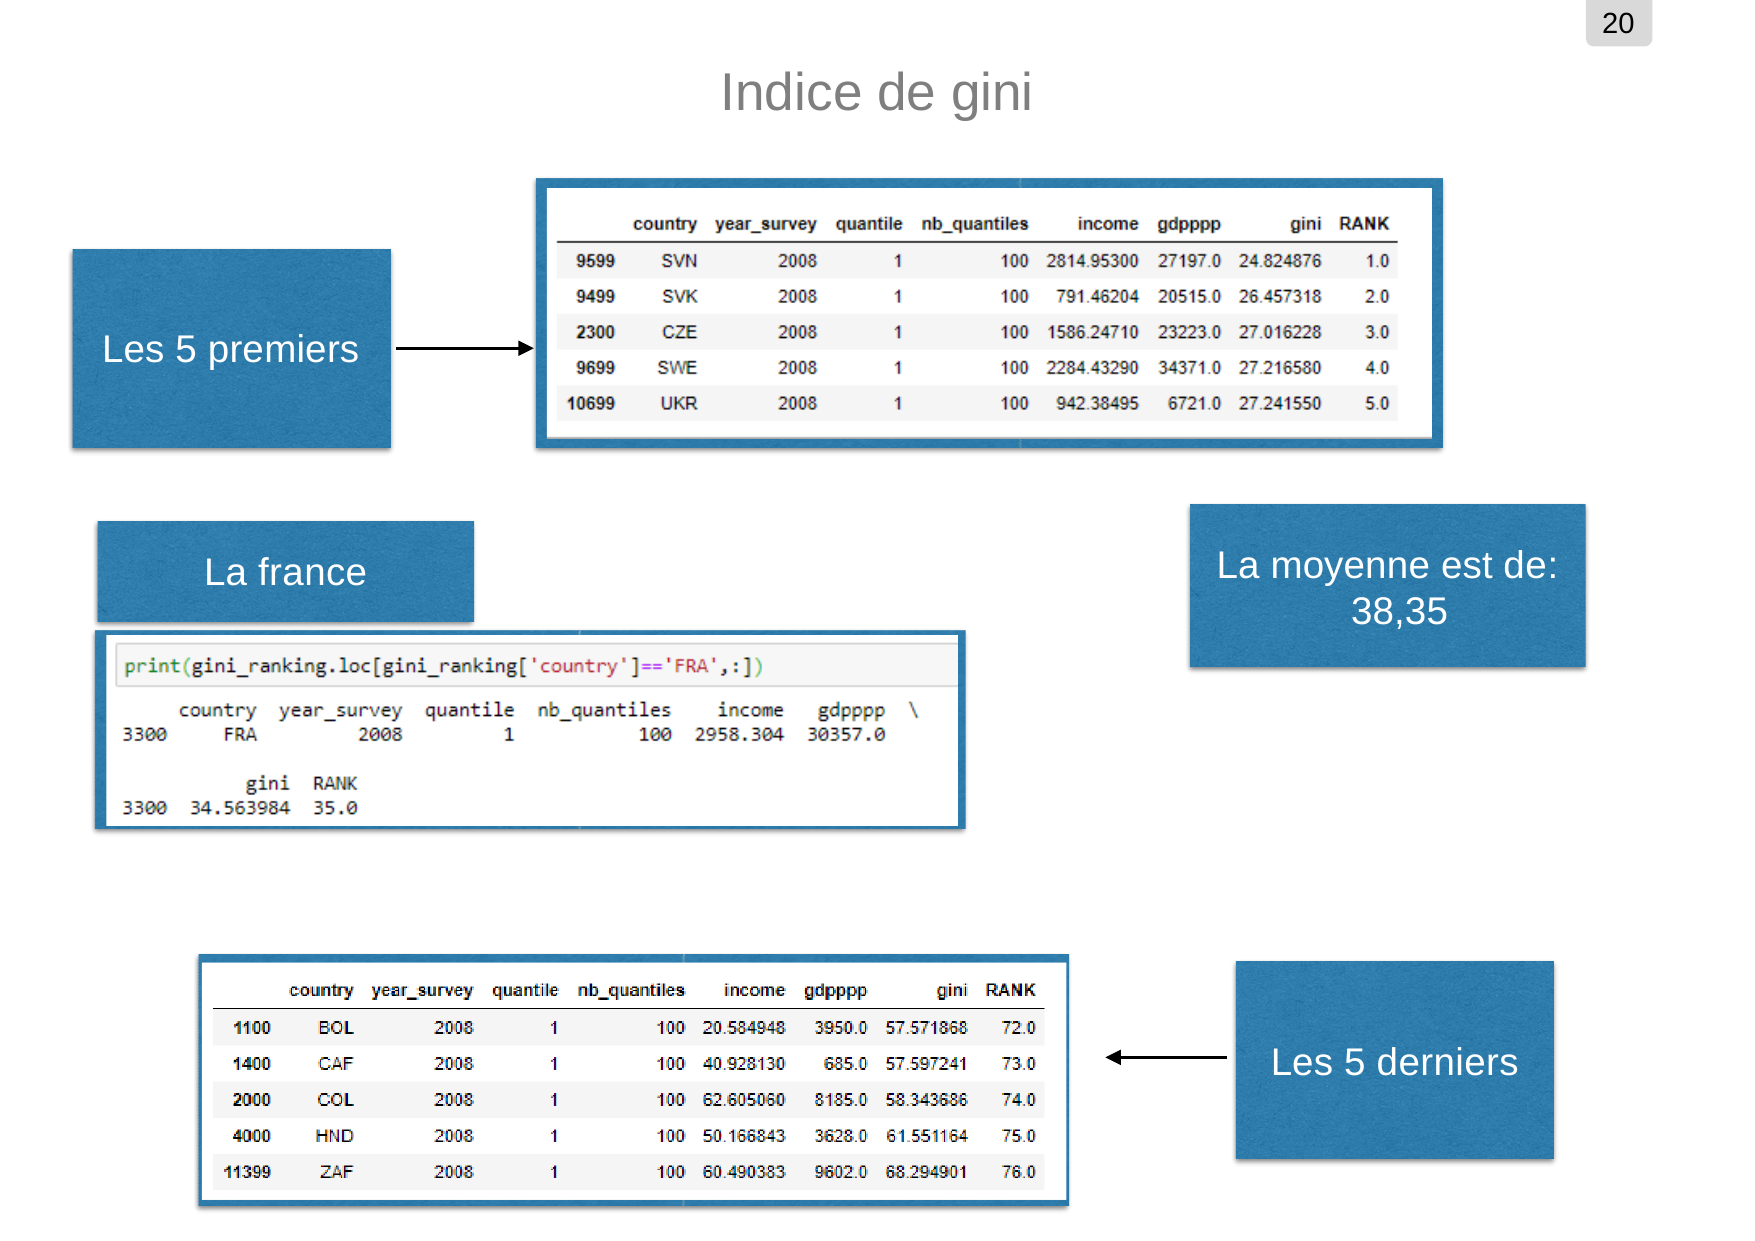

20
# Indice de gini

Les 5 premiers

La moyenne est de:  38,35
La france

Les 5 derniers